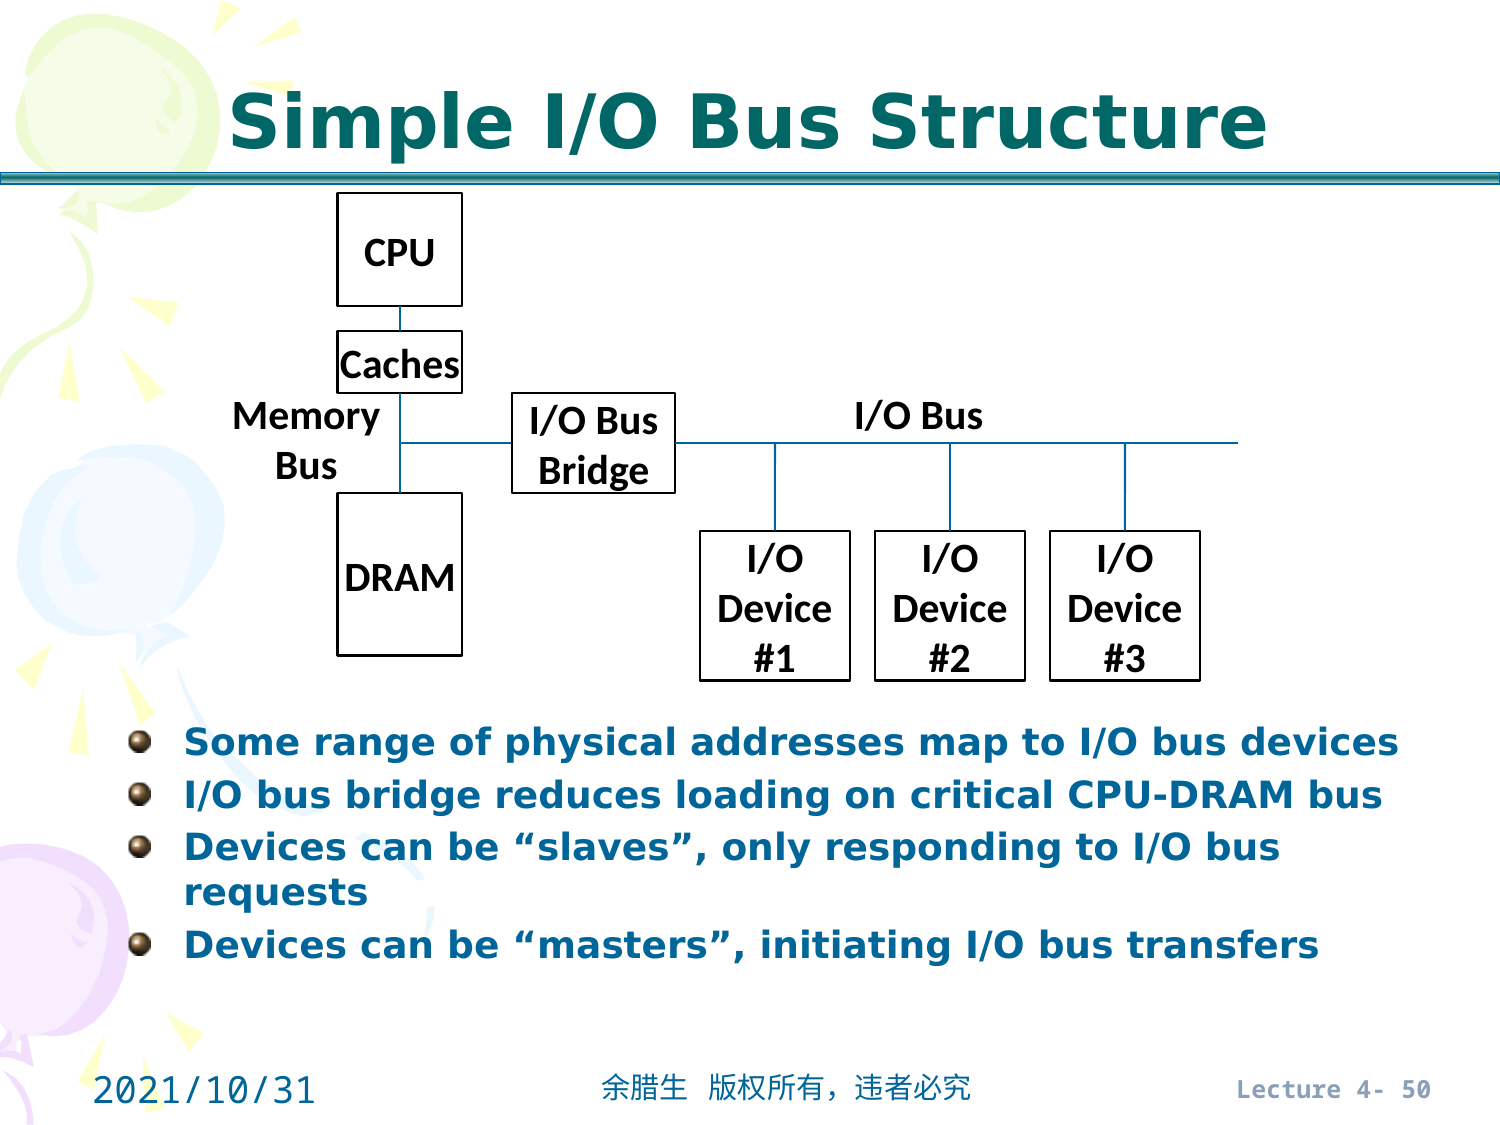

# Simple I/O Bus Structure
CPU
Caches
Memory Bus
I/O Bus
I/O Bus Bridge
DRAM
I/O Device #1
I/O Device #2
I/O Device #3
Some range of physical addresses map to I/O bus devices
I/O bus bridge reduces loading on critical CPU-DRAM bus
Devices can be “slaves”, only responding to I/O bus requests
Devices can be “masters”, initiating I/O bus transfers
2021/10/31
Lecture 4- 50